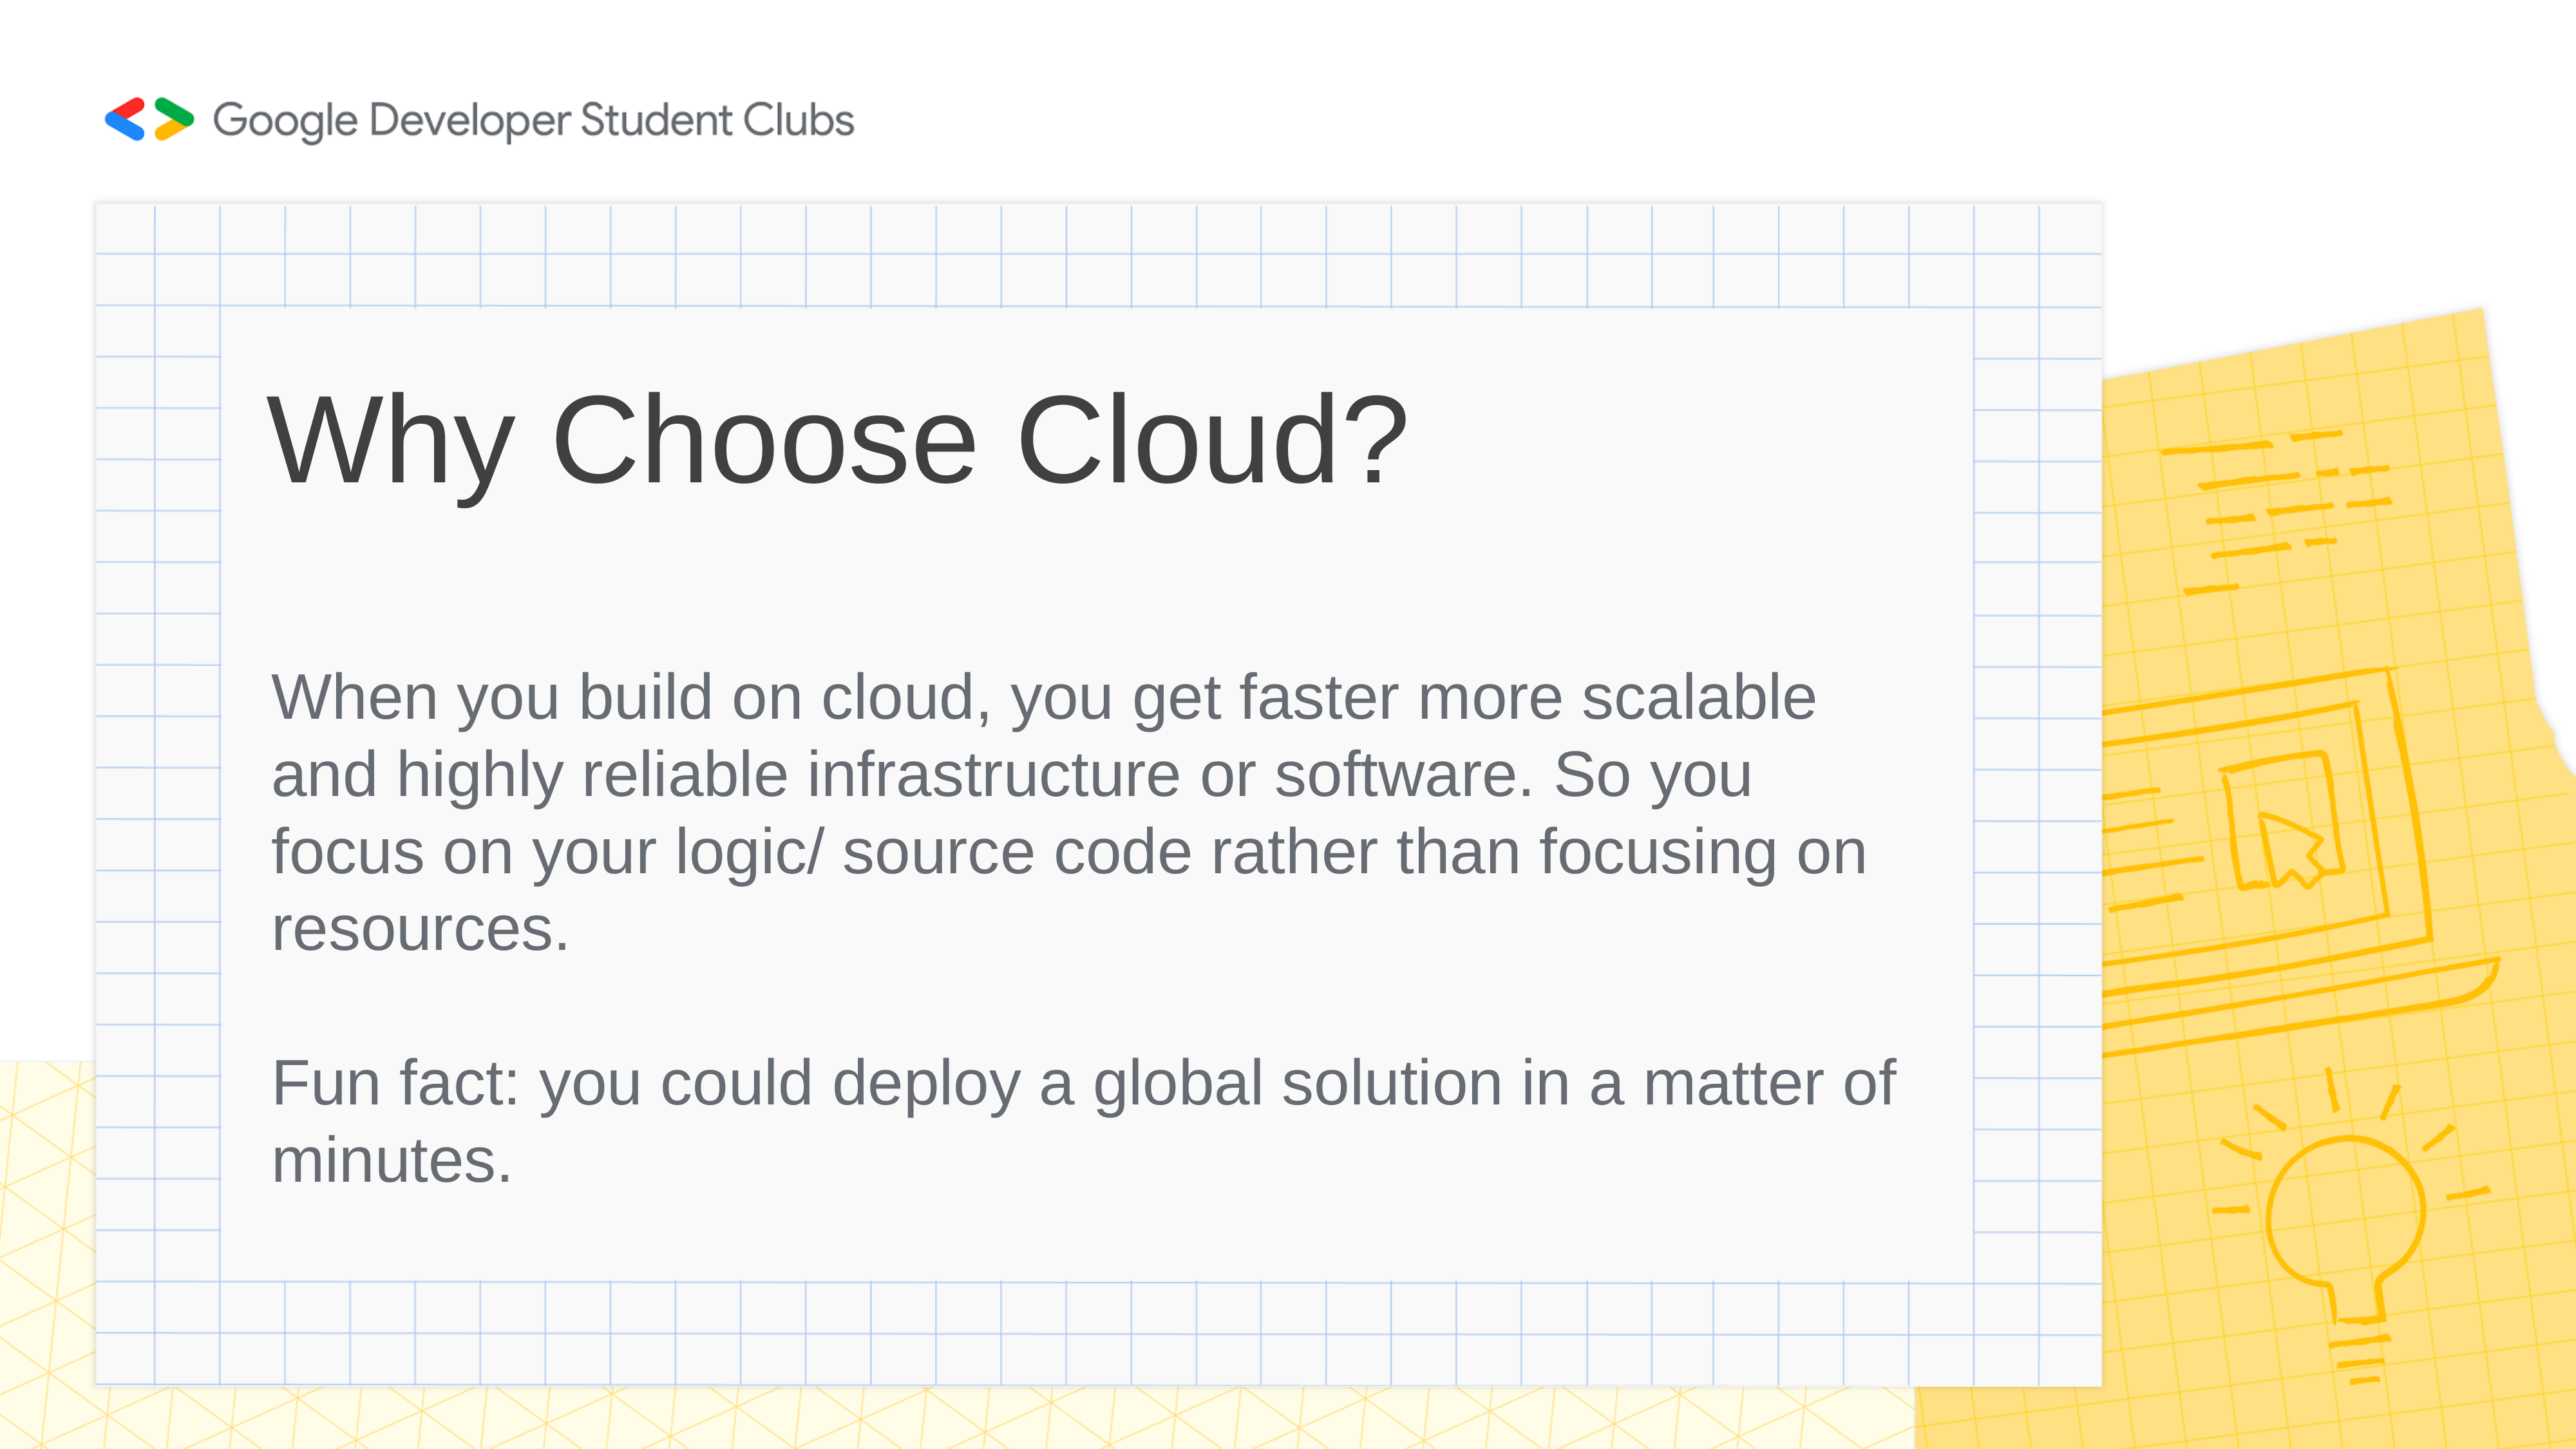

# Why Choose Cloud?
When you build on cloud, you get faster more scalable and highly reliable infrastructure or software. So you focus on your logic/ source code rather than focusing on resources.

Fun fact: you could deploy a global solution in a matter of minutes.